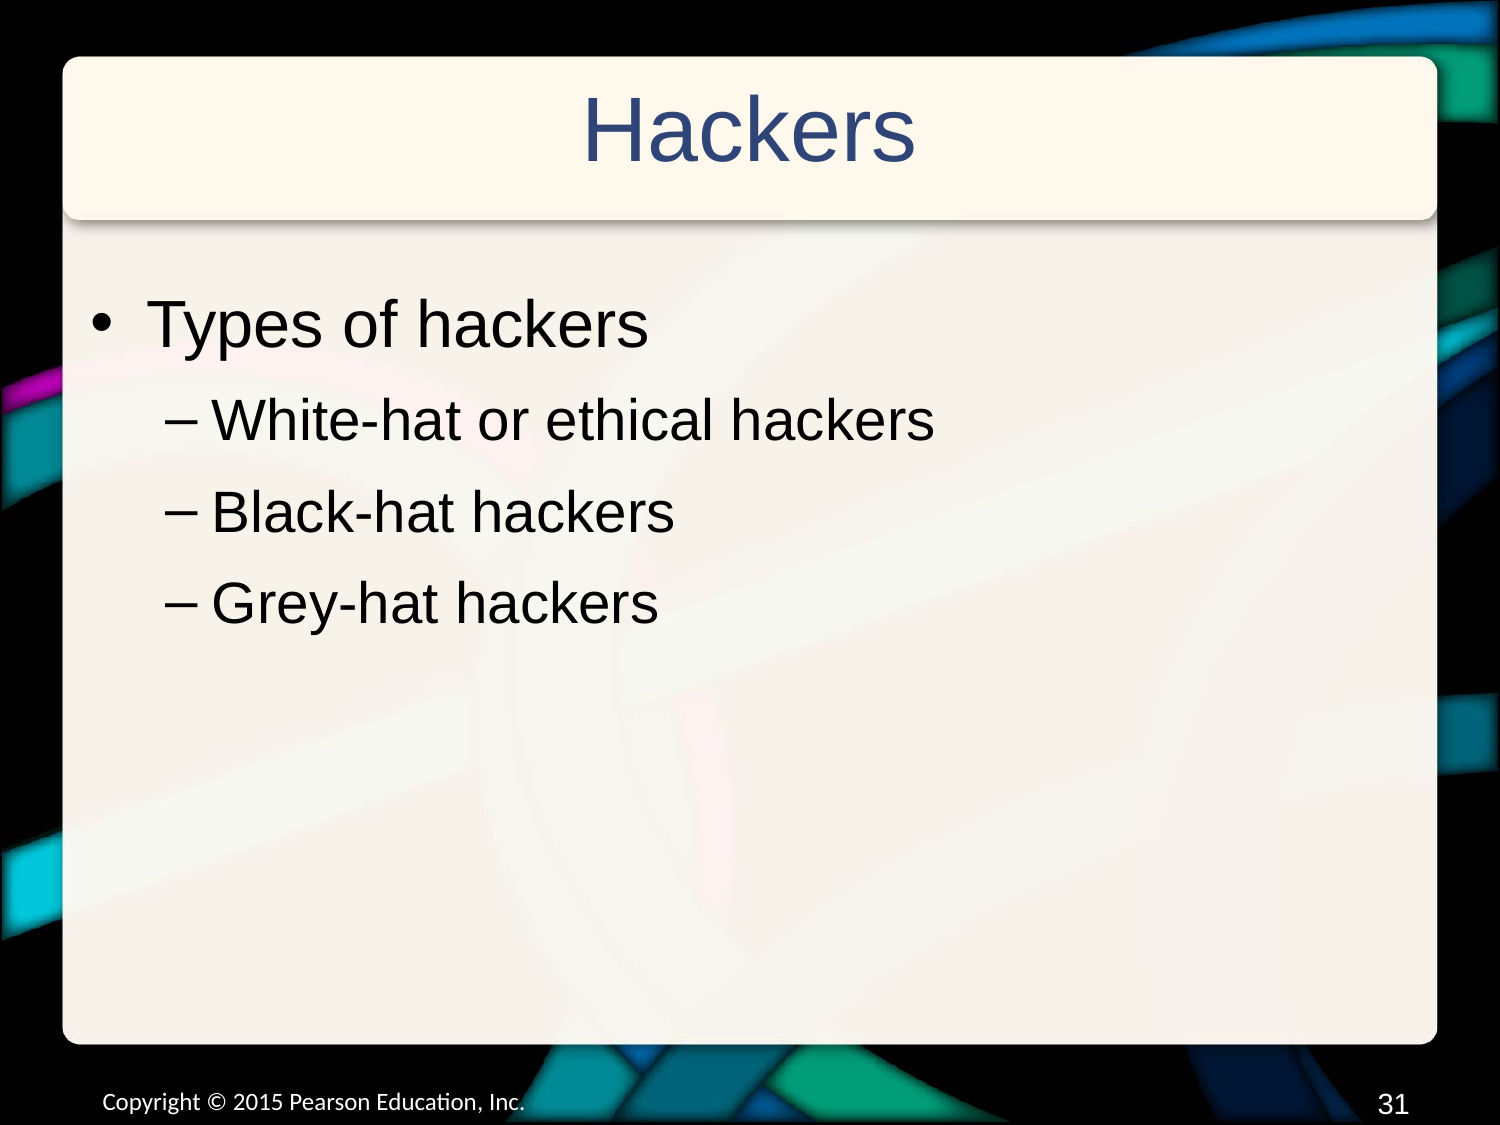

# Hackers
Types of hackers
White-hat or ethical hackers
Black-hat hackers
Grey-hat hackers
Copyright © 2015 Pearson Education, Inc.
31